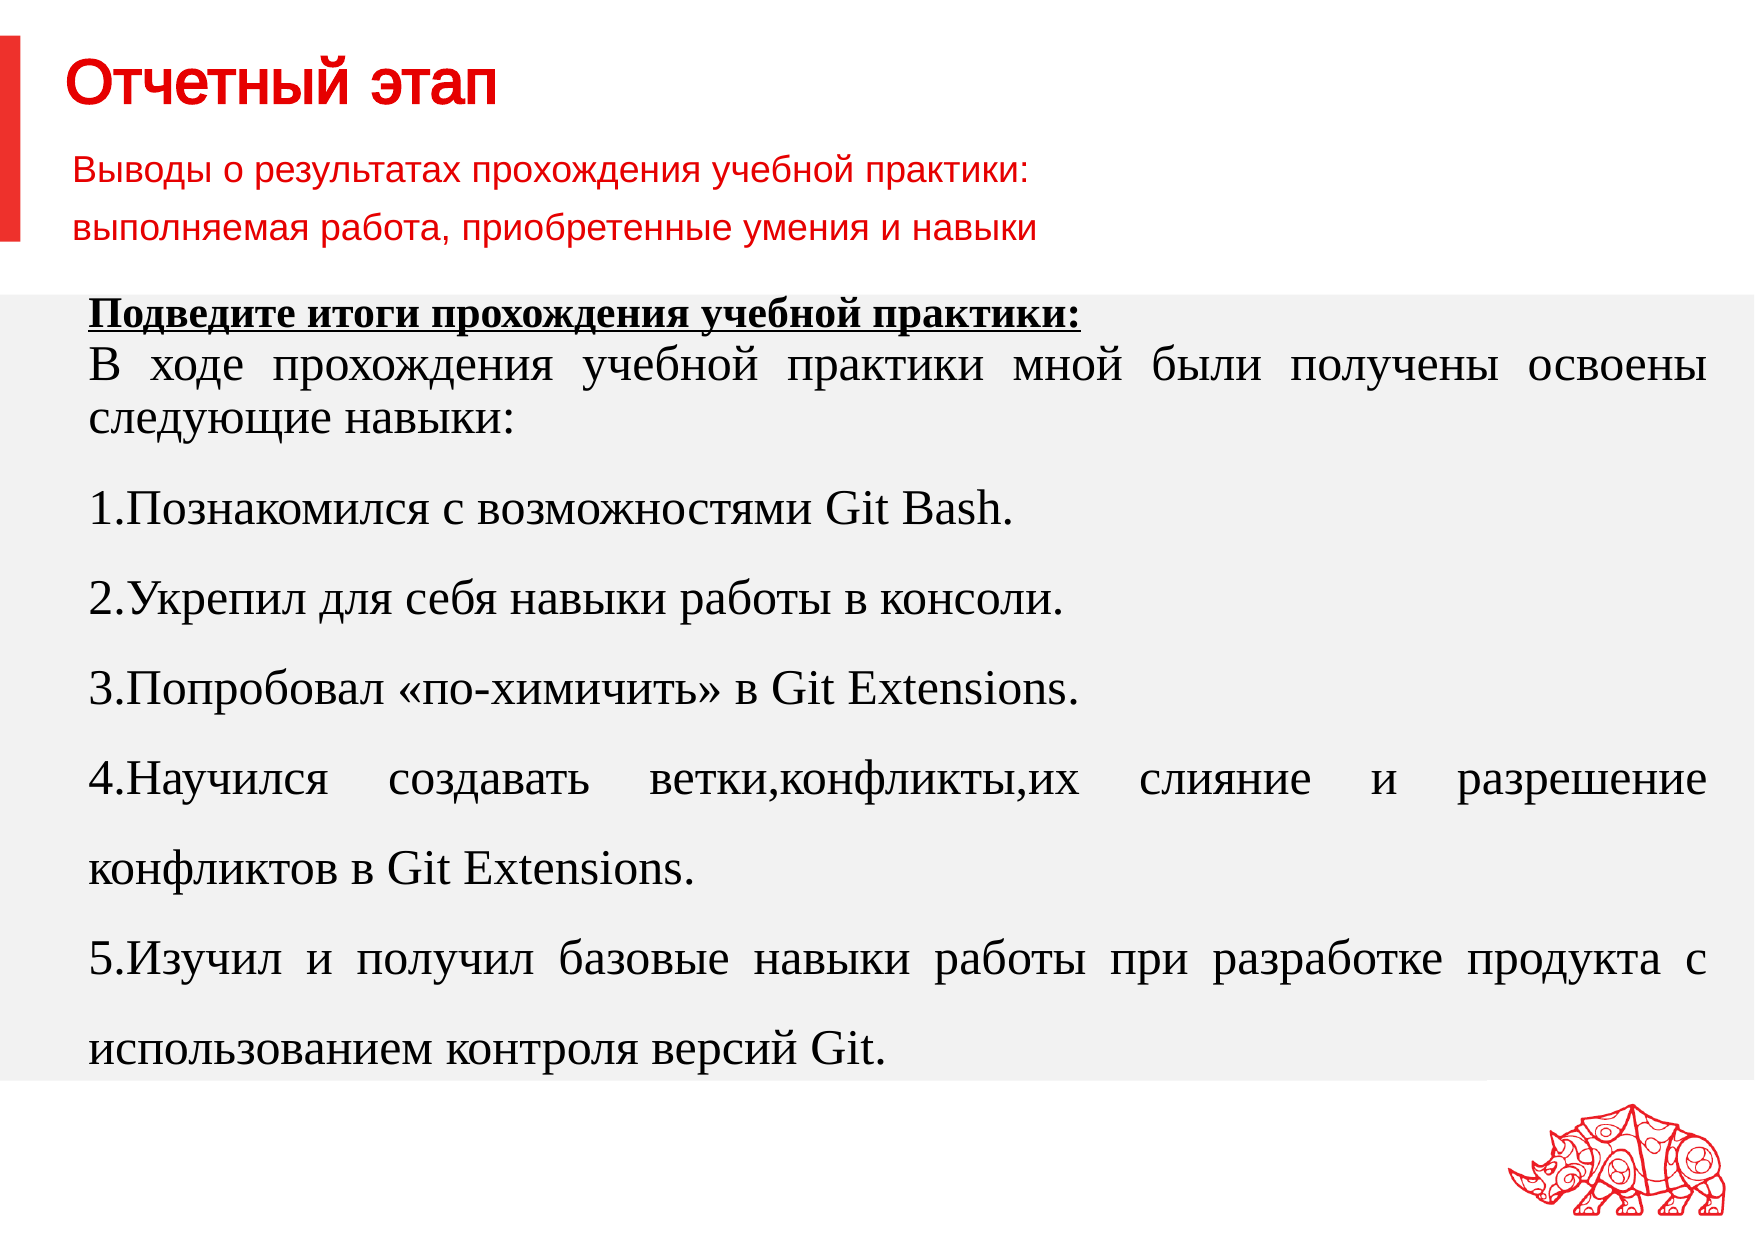

# Отчетный этап
Выводы о результатах прохождения учебной практики:
выполняемая работа, приобретенные умения и навыки

Подведите итоги прохождения учебной практики:
В ходе прохождения учебной практики мной были получены освоены следующие навыки:
1.Познакомился с возможностями Git Bash.
2.Укрепил для себя навыки работы в консоли.
3.Попробовал «по-химичить» в Git Extensions.
4.Научился создавать ветки,конфликты,их слияние и разрешение конфликтов в Git Extensions.
5.Изучил и получил базовые навыки работы при разработке продукта с использованием контроля версий Git.